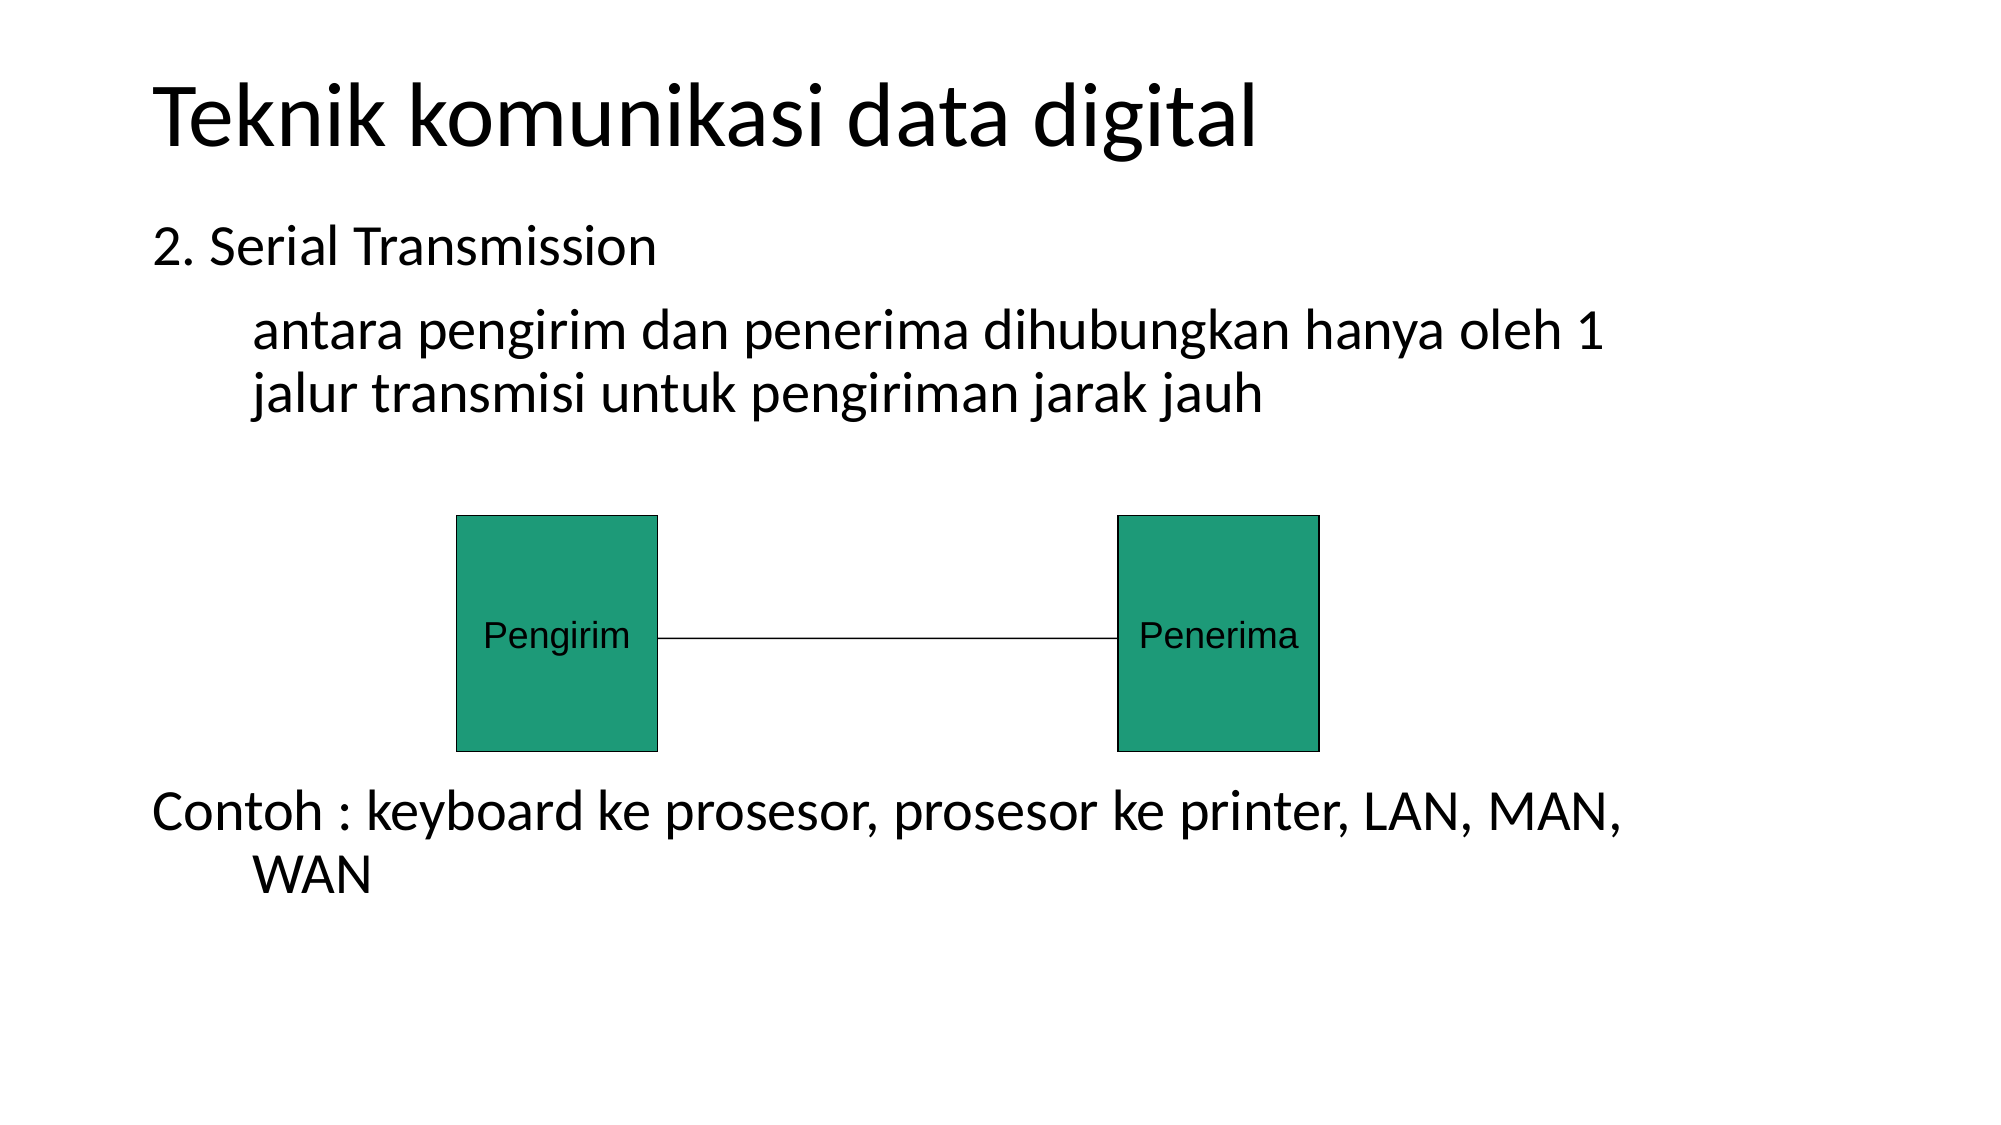

# Teknik komunikasi data digital
2. Serial Transmission
	antara pengirim dan penerima dihubungkan hanya oleh 1 jalur transmisi untuk pengiriman jarak jauh

Contoh : keyboard ke prosesor, prosesor ke printer, LAN, MAN, WAN
Pengirim
Penerima